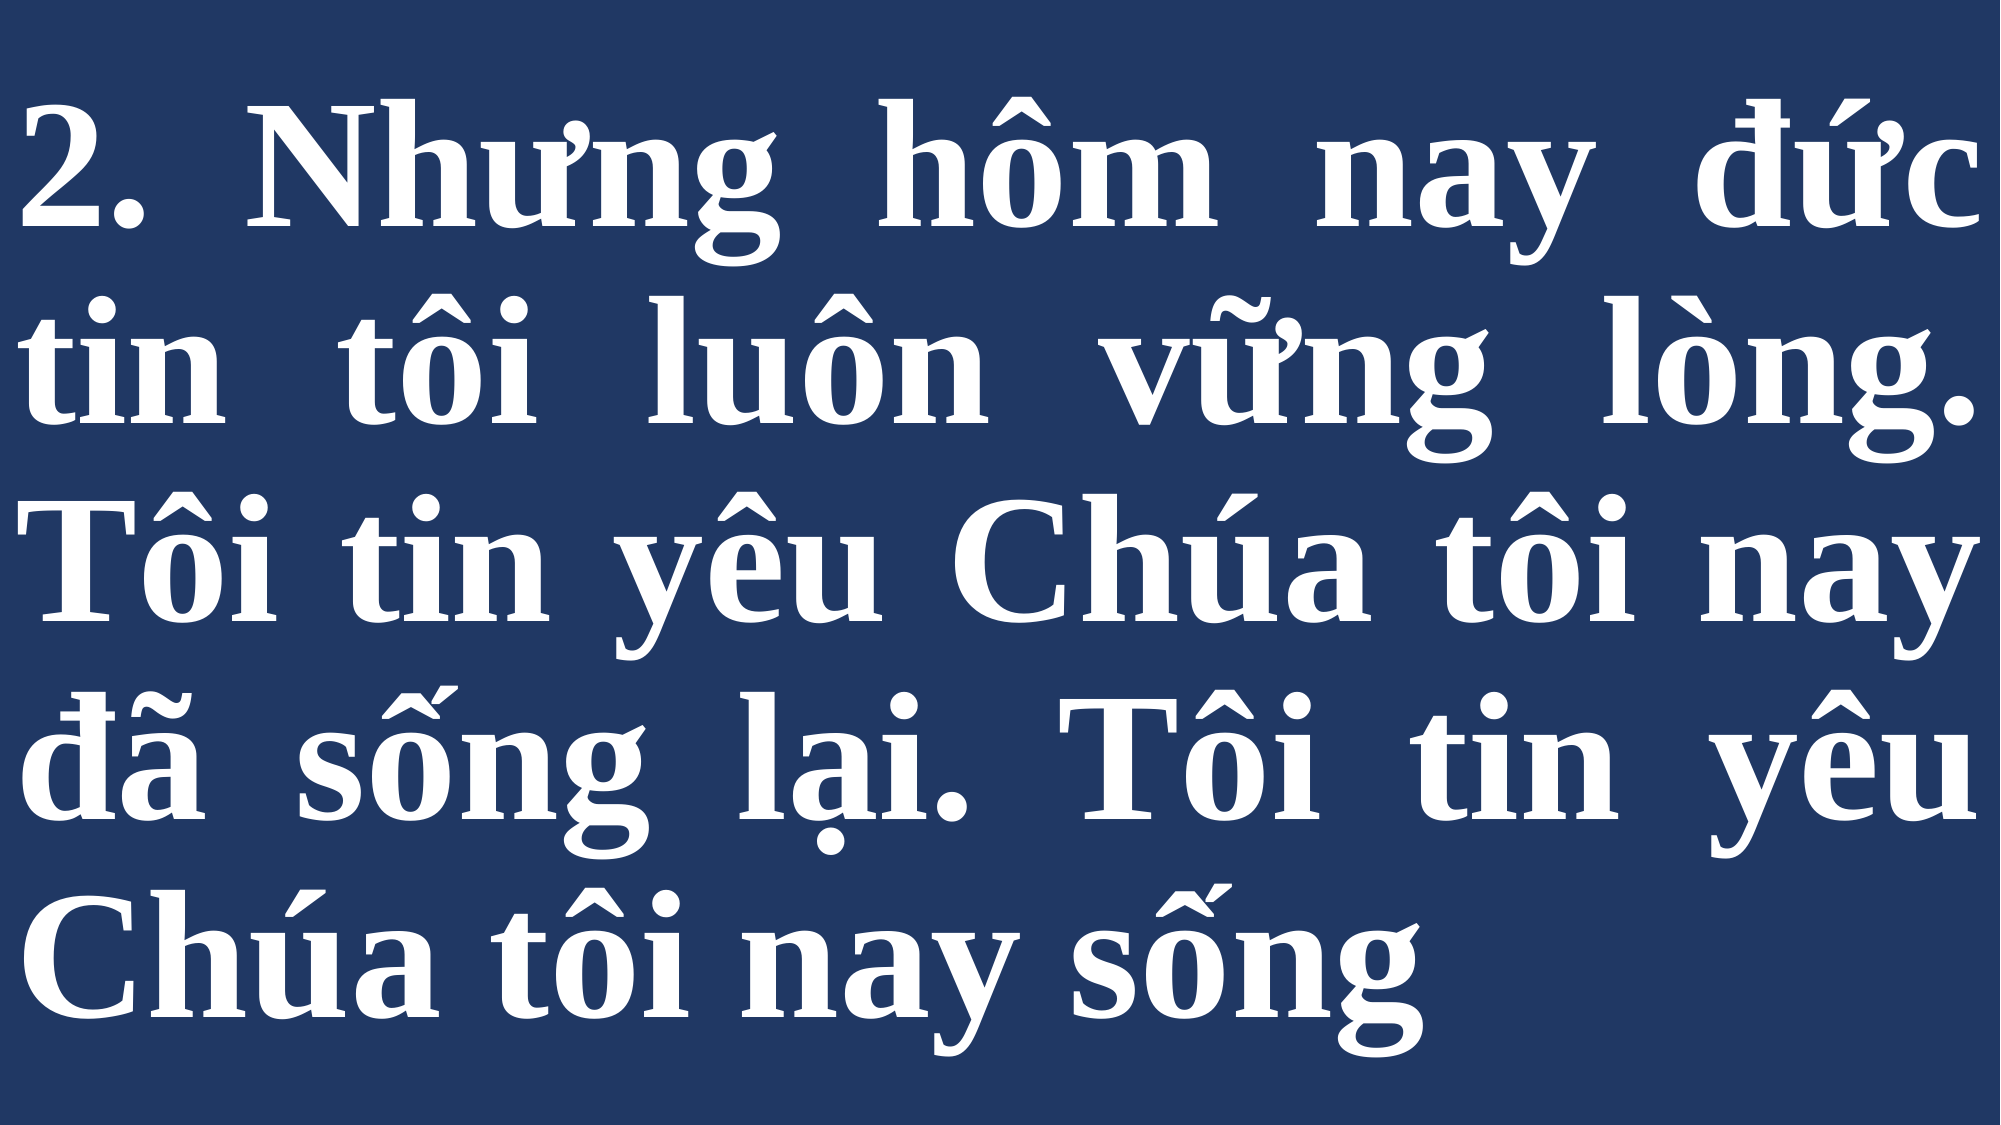

# 2. Nhưng hôm nay đức tin tôi luôn vững lòng. Tôi tin yêu Chúa tôi nay đã sống lại. Tôi tin yêu Chúa tôi nay sống